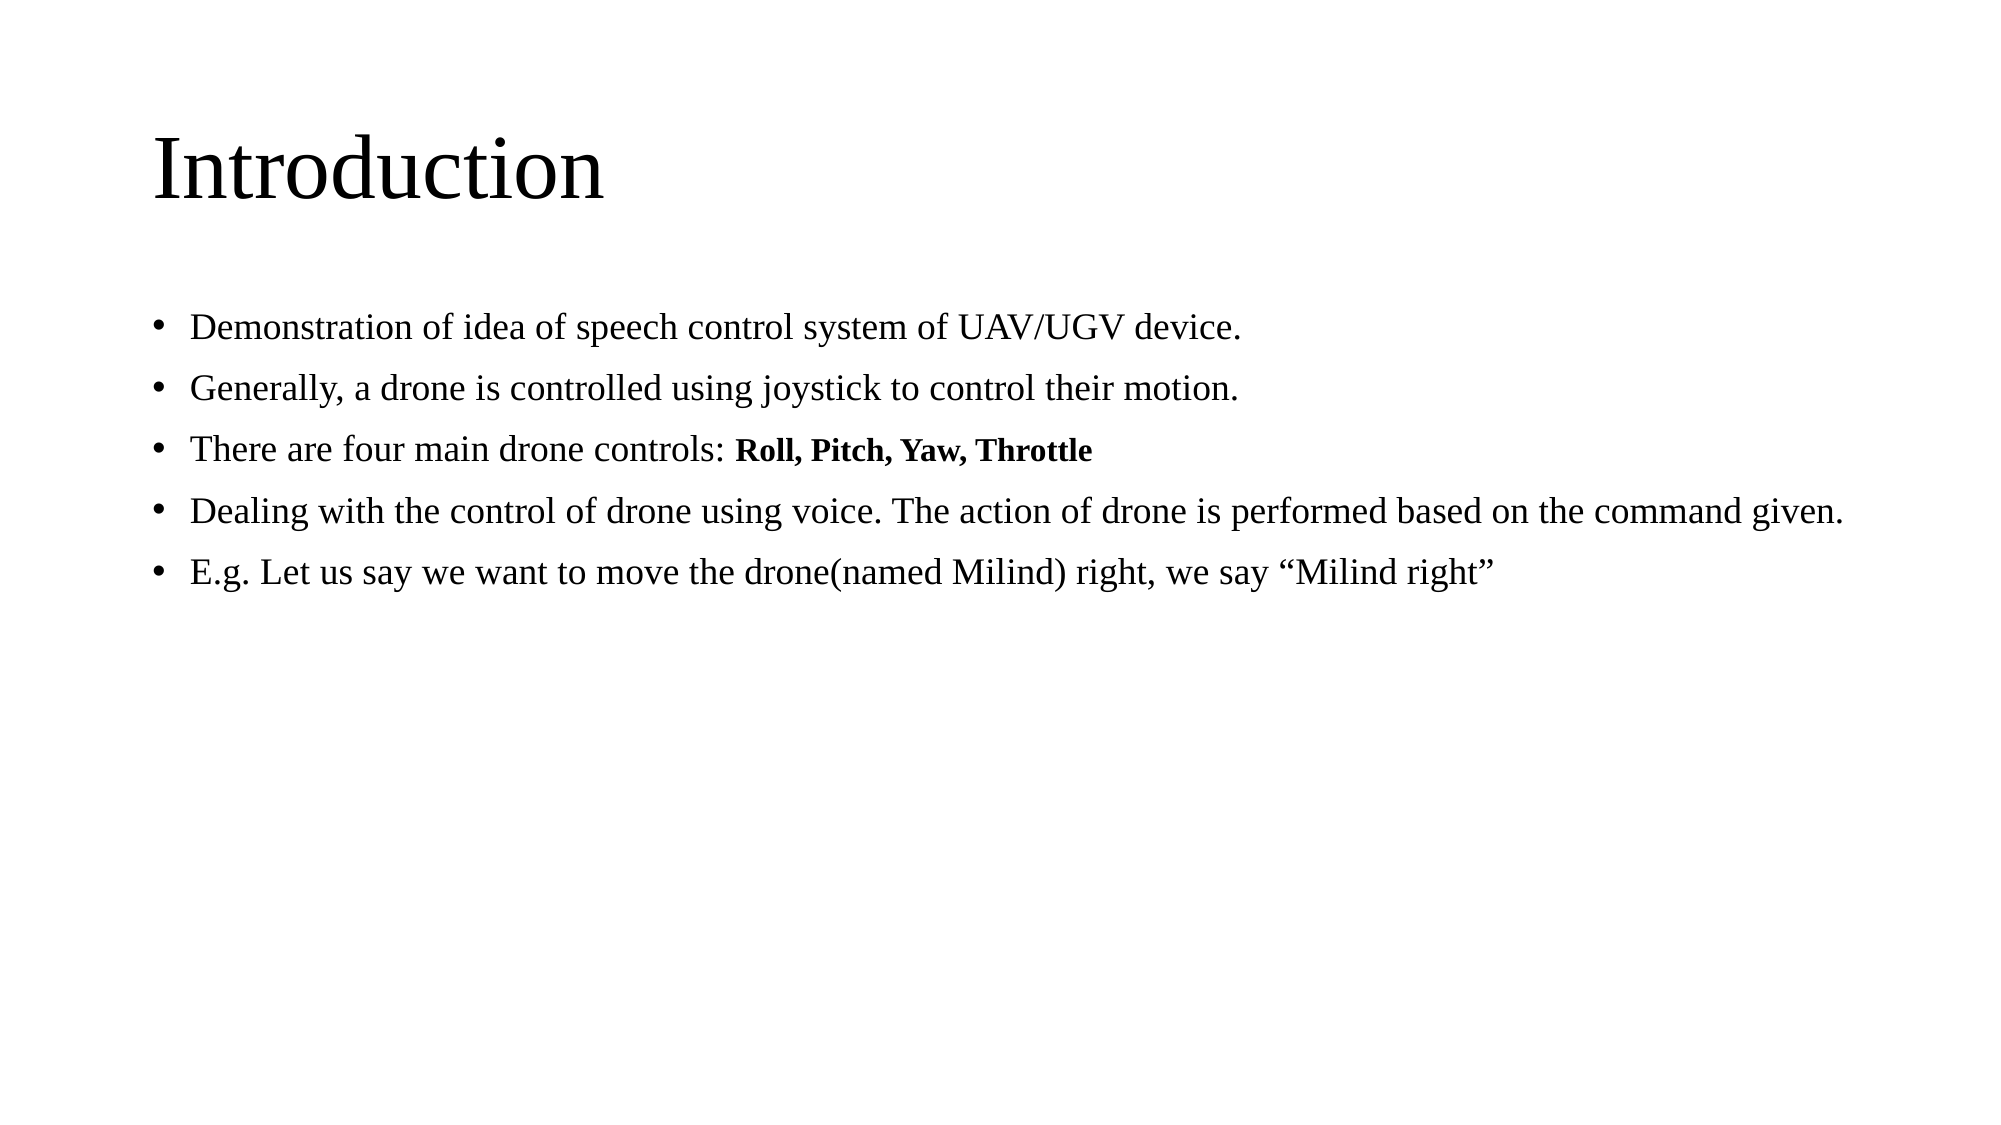

# Introduction
Demonstration of idea of speech control system of UAV/UGV device.
Generally, a drone is controlled using joystick to control their motion.
There are four main drone controls: Roll, Pitch, Yaw, Throttle
Dealing with the control of drone using voice. The action of drone is performed based on the command given.
E.g. Let us say we want to move the drone(named Milind) right, we say “Milind right”